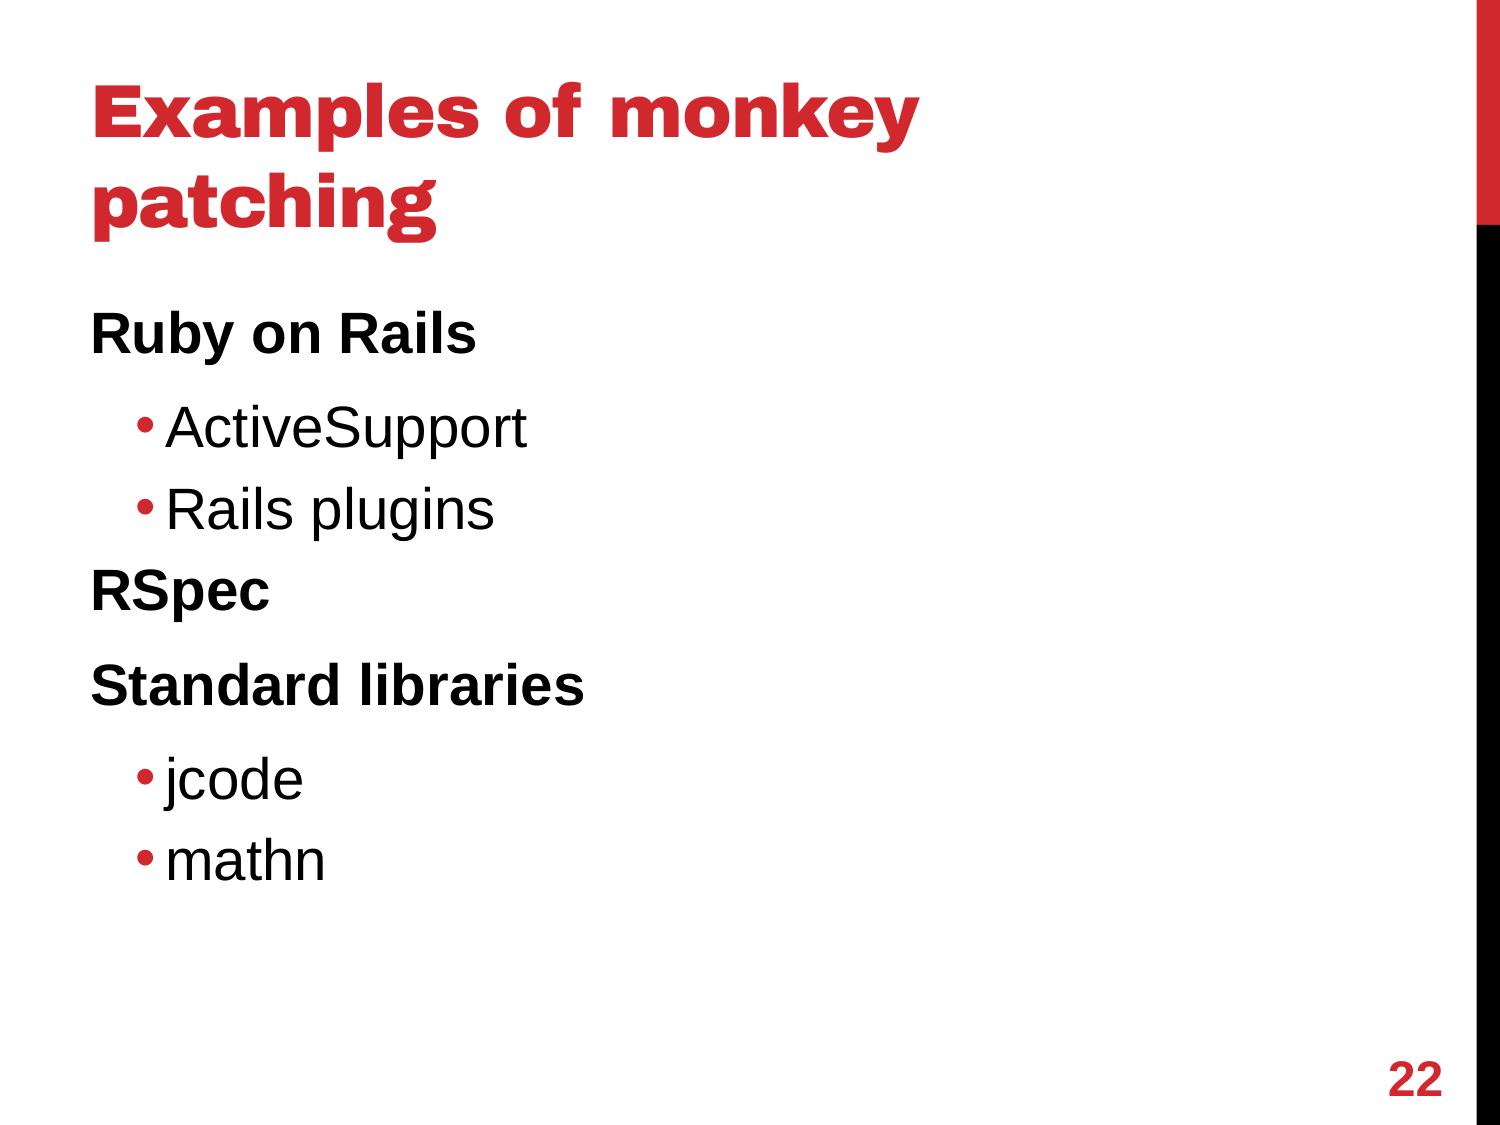

# Examples of monkey patching
Ruby on Rails
ActiveSupport
Rails plugins
RSpec
Standard libraries
jcode
mathn
22